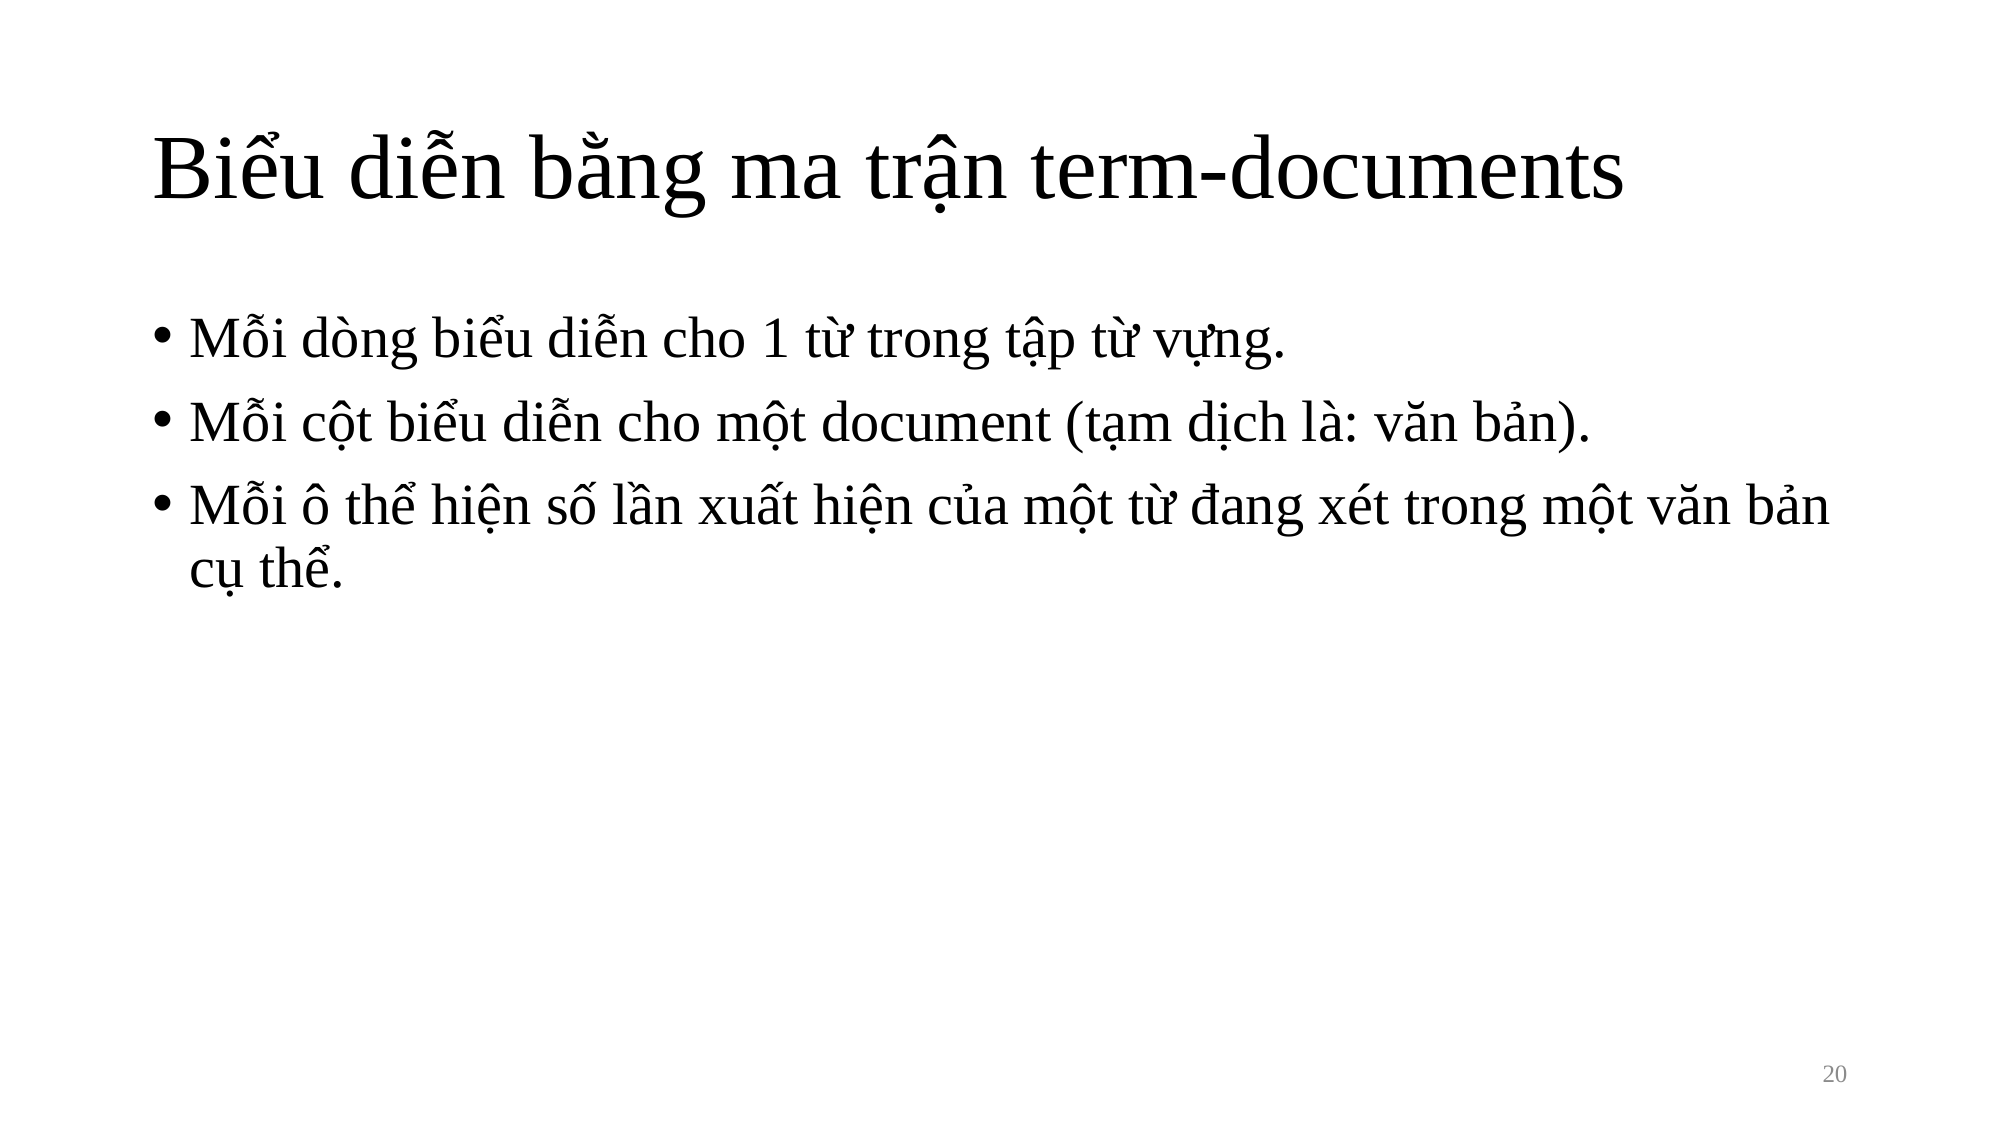

# Biểu diễn bằng ma trận term-documents
Mỗi dòng biểu diễn cho 1 từ trong tập từ vựng.
Mỗi cột biểu diễn cho một document (tạm dịch là: văn bản).
Mỗi ô thể hiện số lần xuất hiện của một từ đang xét trong một văn bản cụ thể.
20